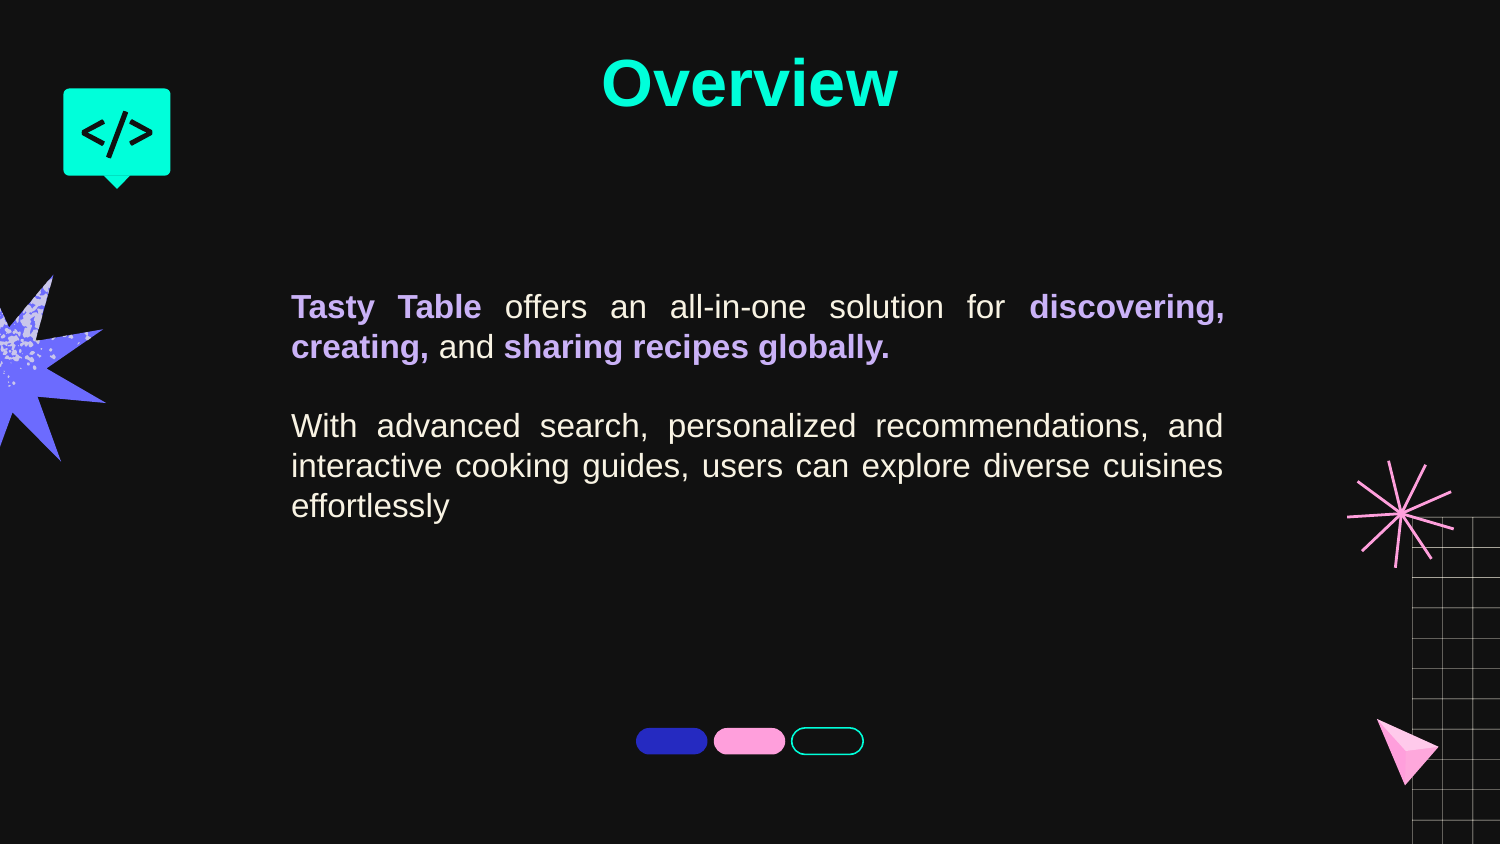

# Overview
Tasty Table offers an all-in-one solution for discovering, creating, and sharing recipes globally.

With advanced search, personalized recommendations, and interactive cooking guides, users can explore diverse cuisines effortlessly